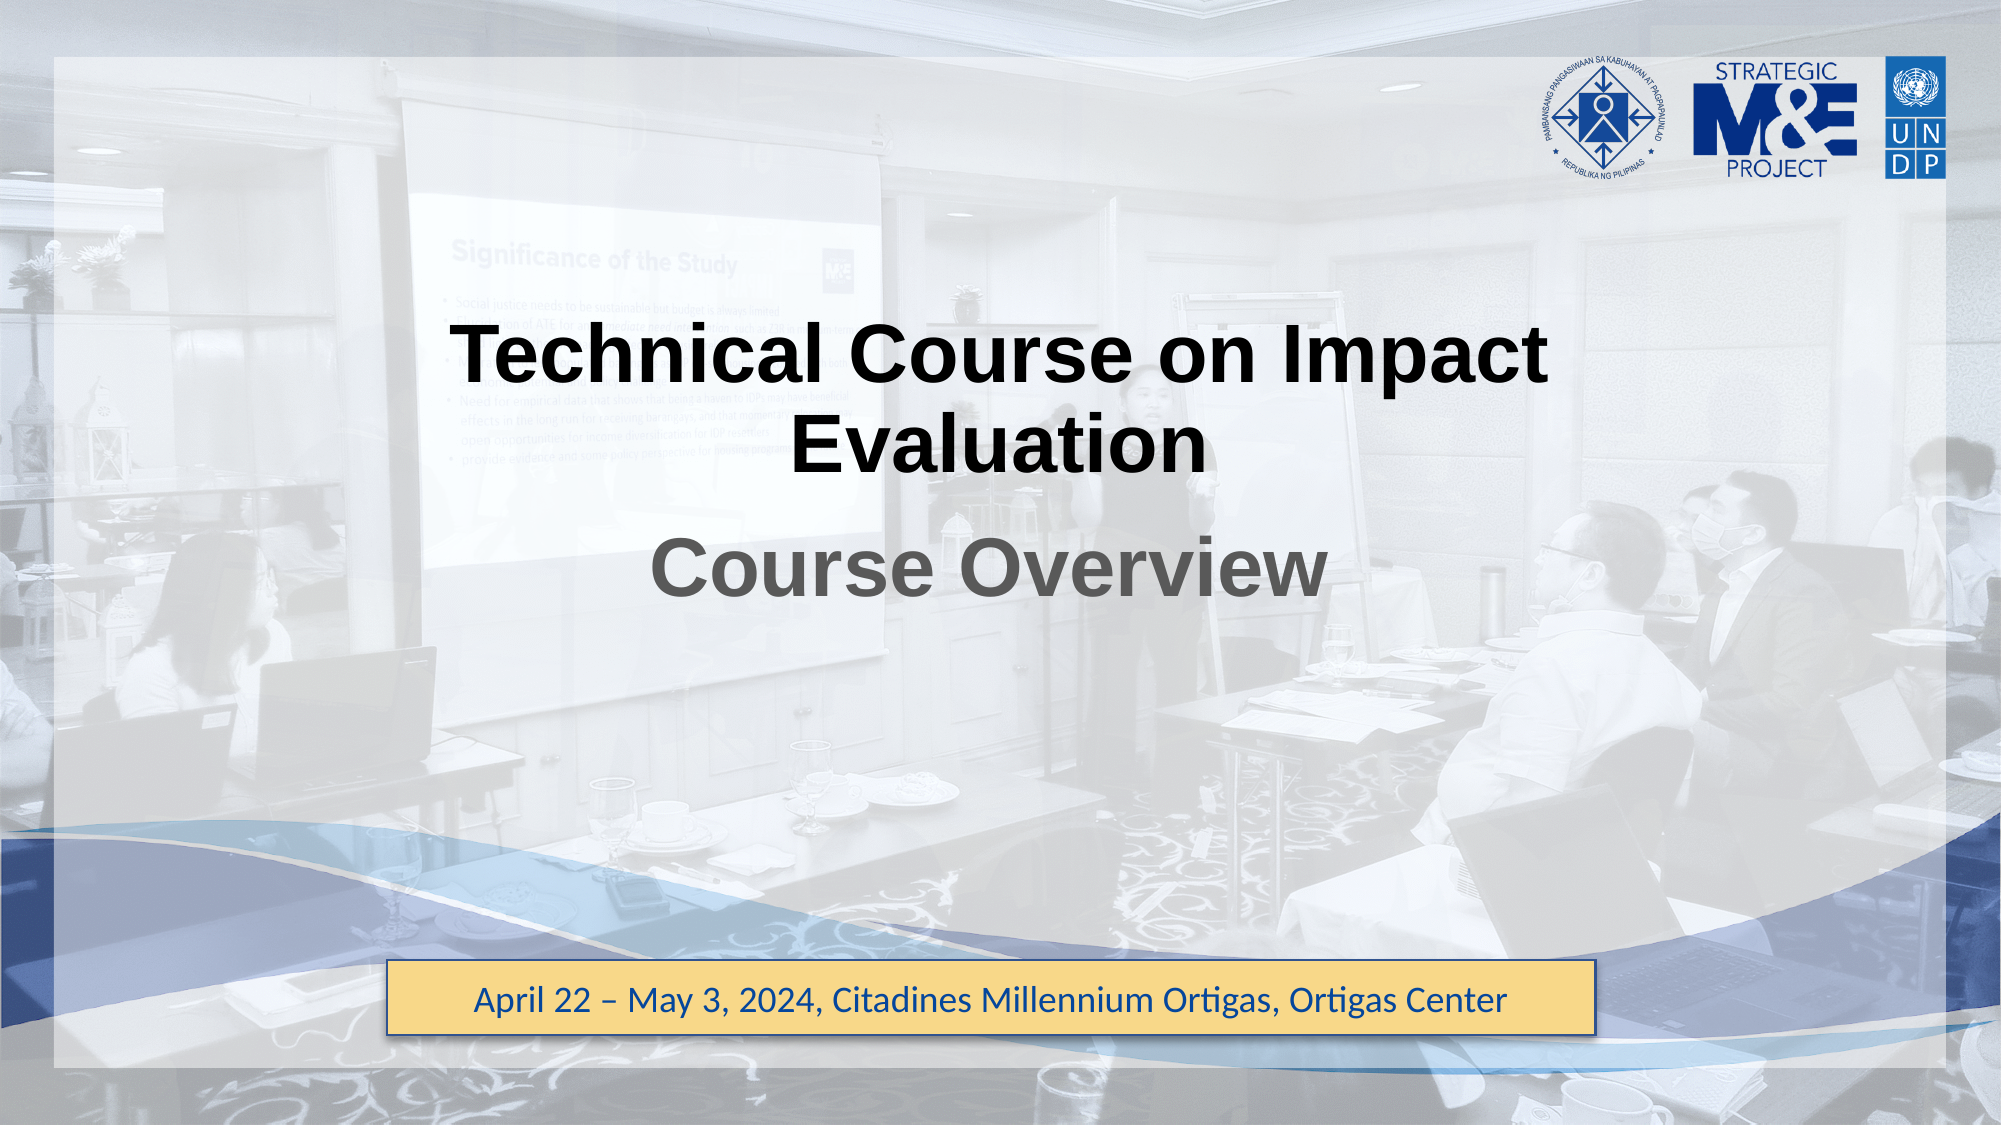

Technical Course on Impact Evaluation
Course Overview

April 22 – May 3, 2024, Citadines Millennium Ortigas, Ortigas Center